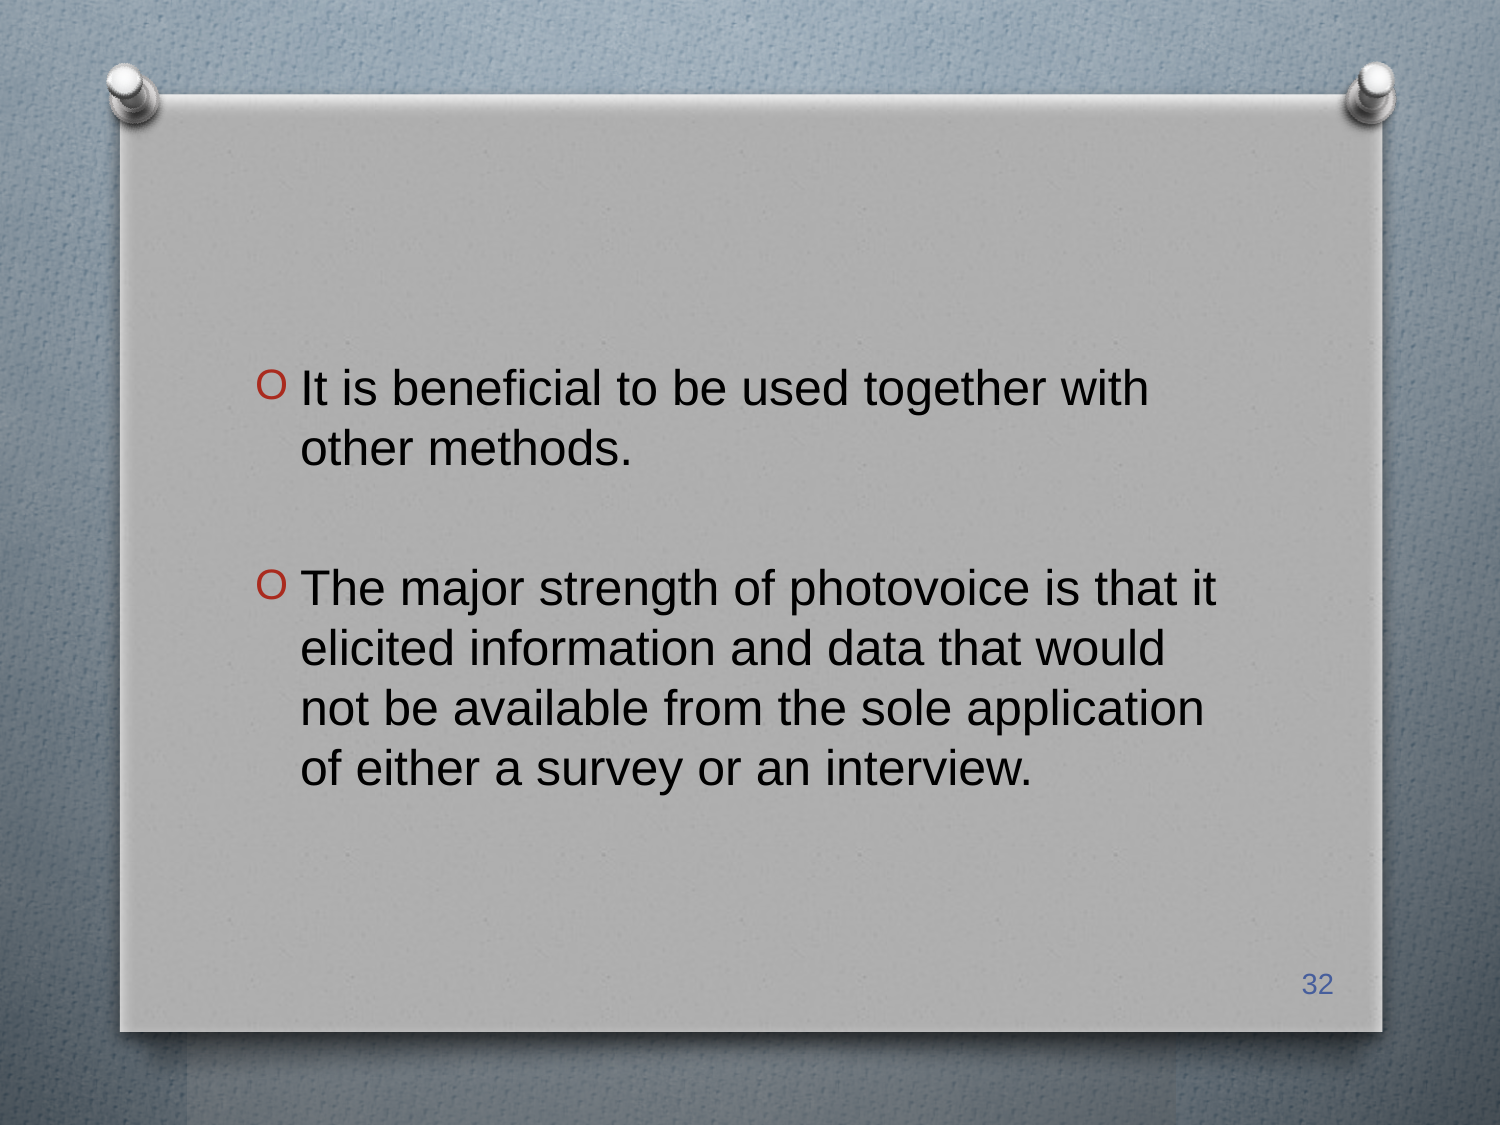

#
It is beneficial to be used together with other methods.

The major strength of photovoice is that it elicited information and data that would not be available from the sole application of either a survey or an interview.

32